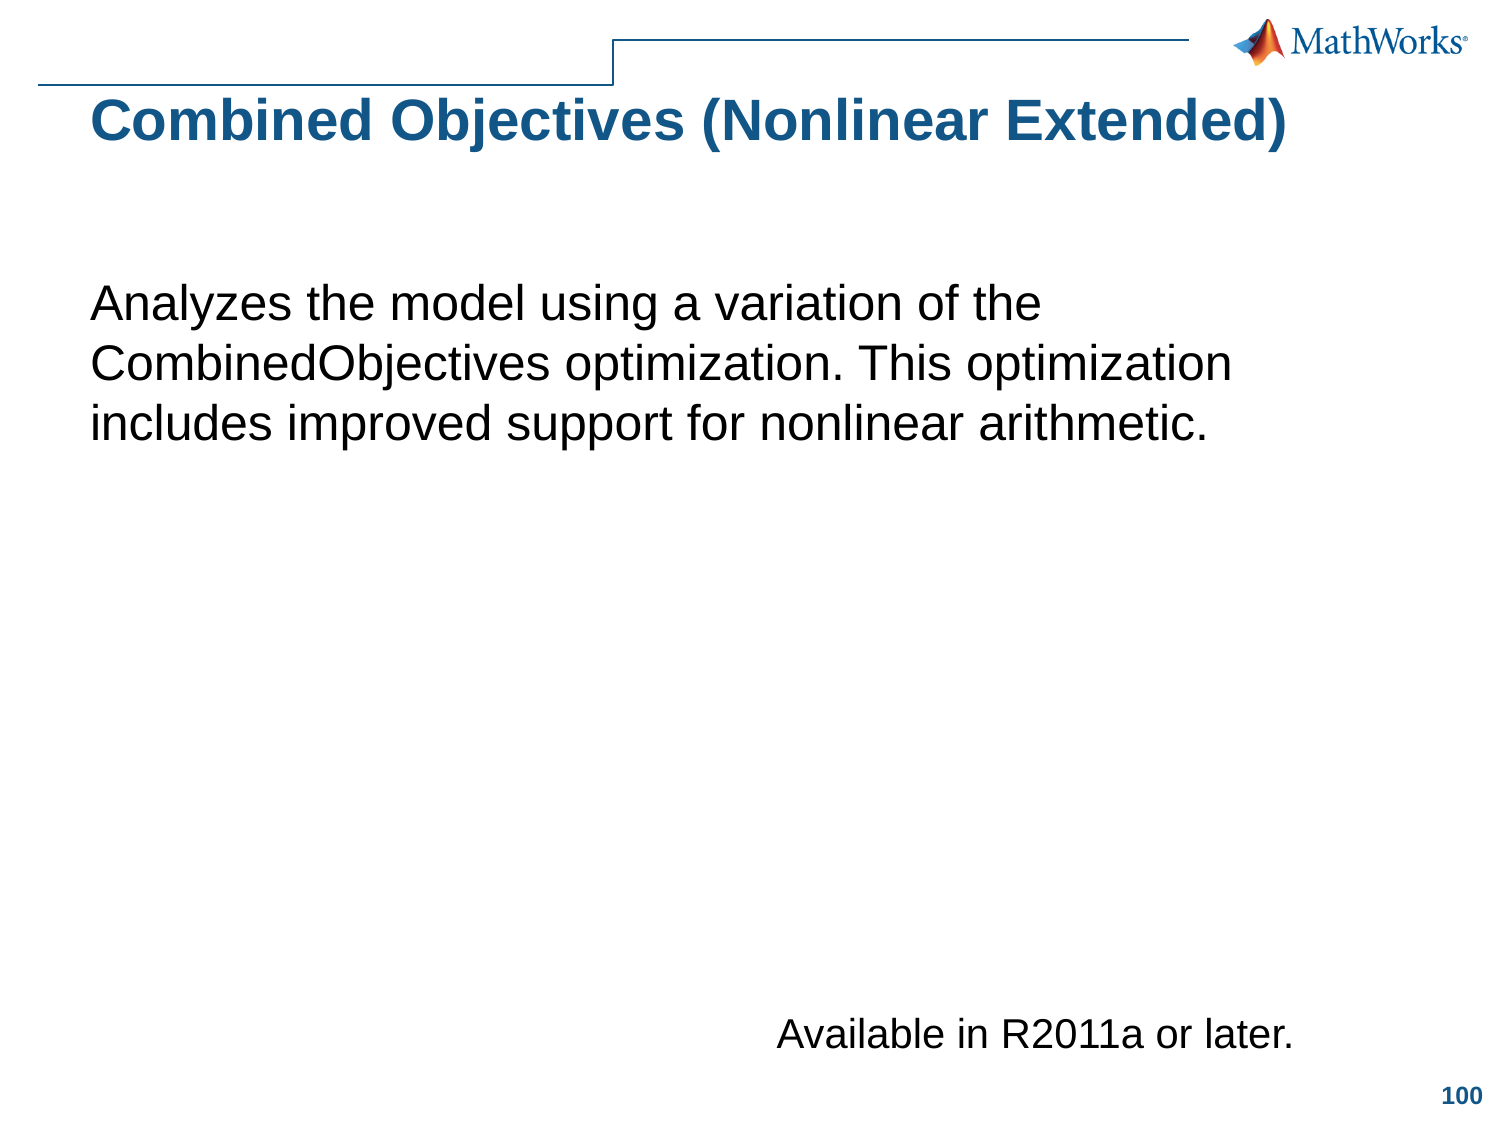

# Combined Objectives (Nonlinear Extended)
Analyzes the model using a variation of the CombinedObjectives optimization. This optimization includes improved support for nonlinear arithmetic.
Available in R2011a or later.